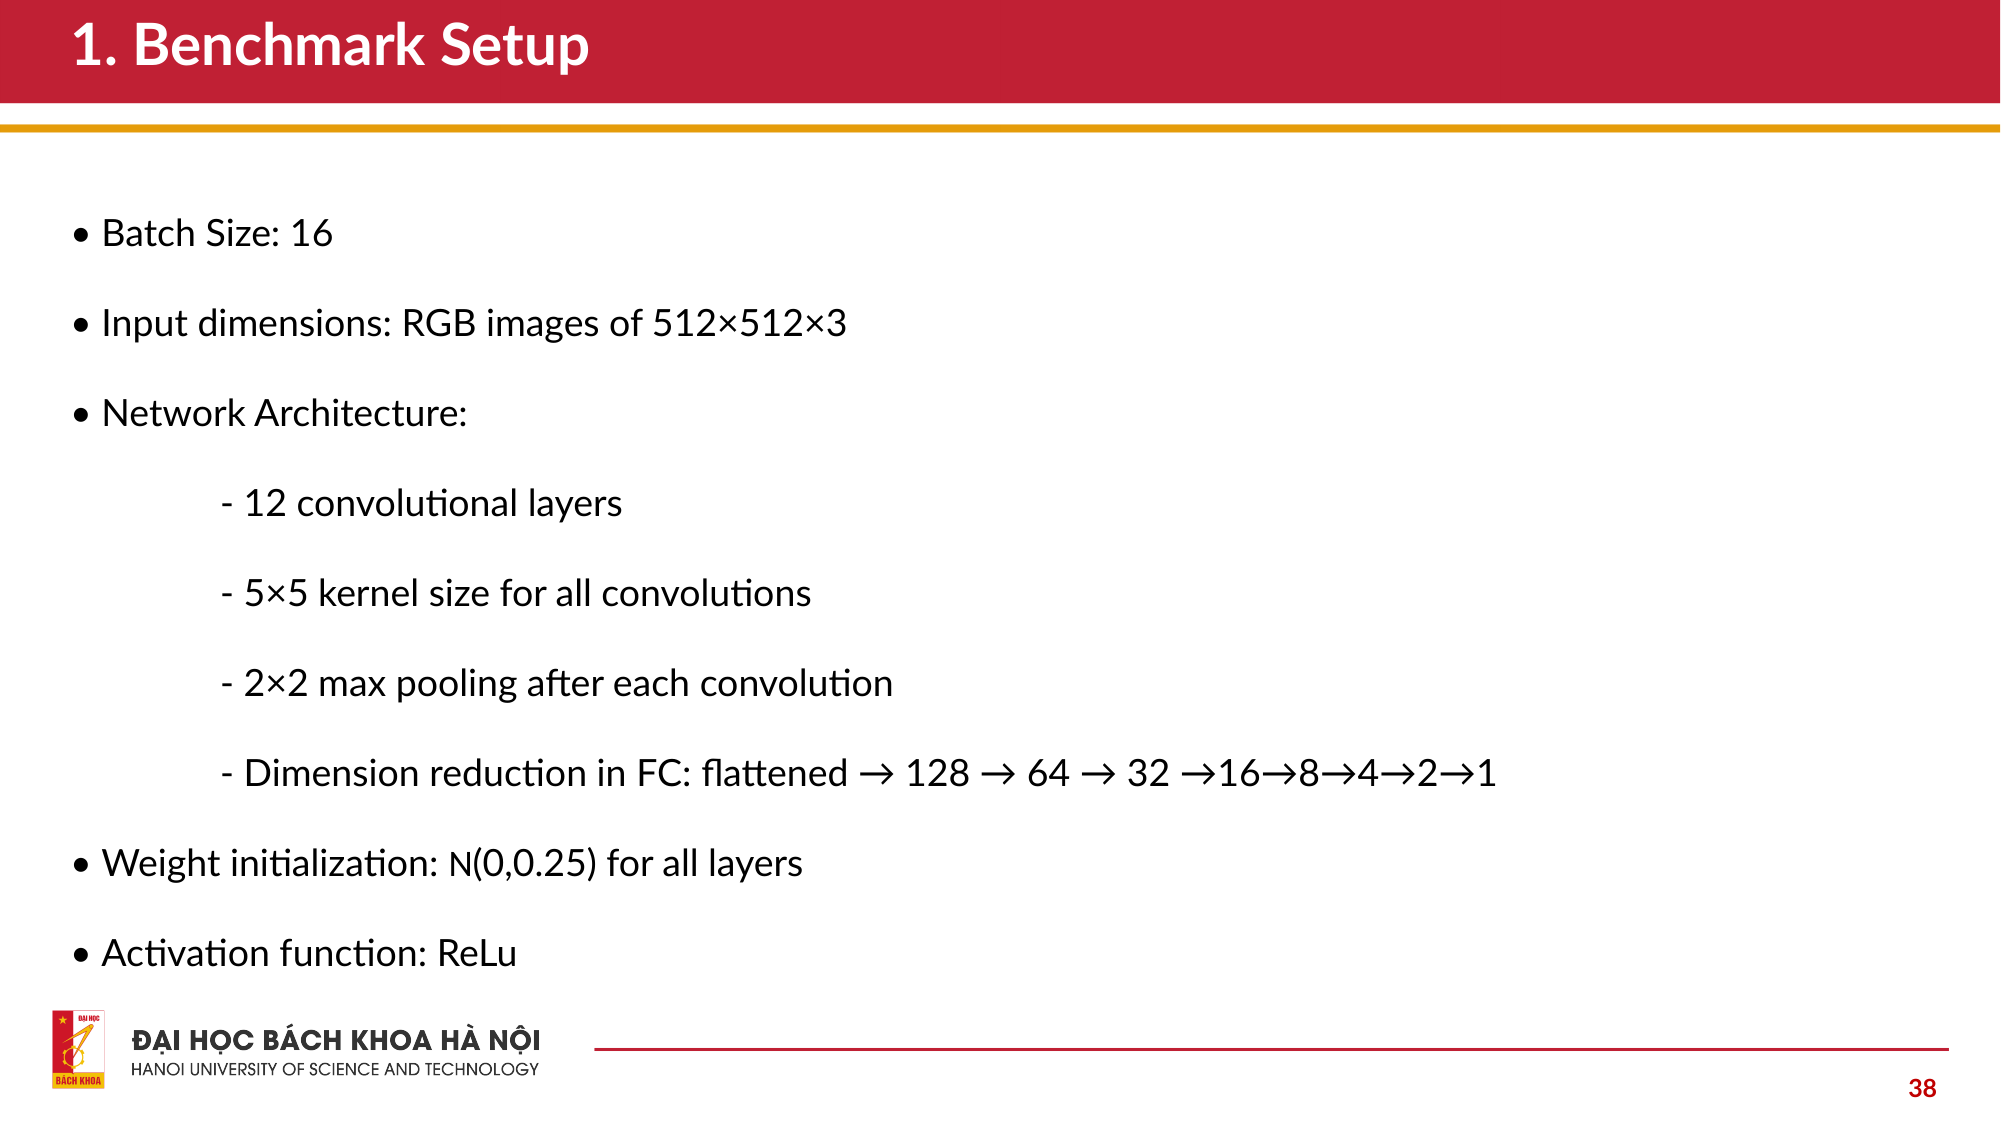

# 1. Benchmark Setup
• Batch Size: 16
• Input dimensions: RGB images of 512×512×3
• Network Architecture:
	- 12 convolutional layers
	- 5×5 kernel size for all convolutions
	- 2×2 max pooling after each convolution
	- Dimension reduction in FC: flattened → 128 → 64 → 32 →16→8→4→2→1
• Weight initialization: N(0,0.25) for all layers
• Activation function: ReLu
38